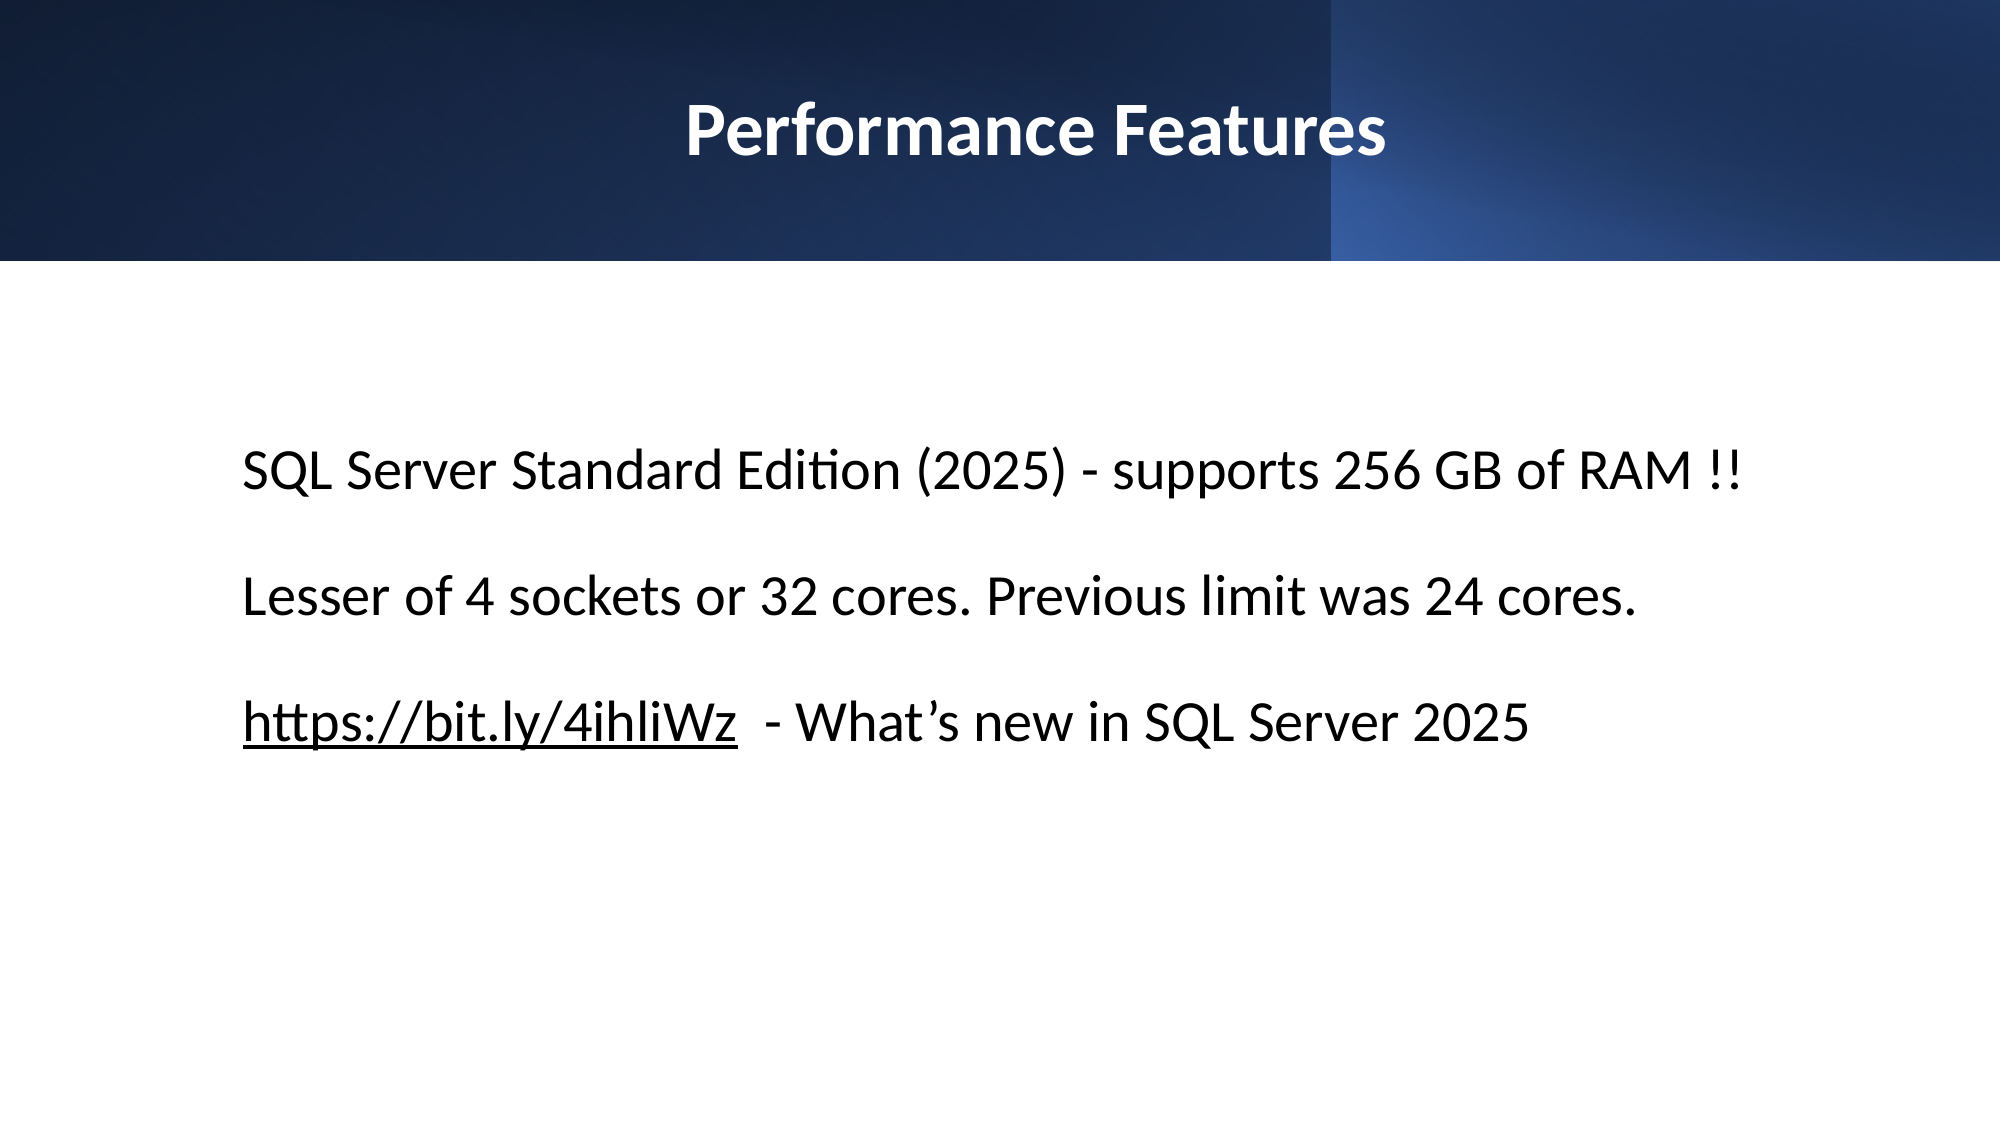

# Performance Features
SQL Server Standard Edition (2025) - supports 256 GB of RAM !!

Lesser of 4 sockets or 32 cores. Previous limit was 24 cores.

https://bit.ly/4ihliWz  - What’s new in SQL Server 2025